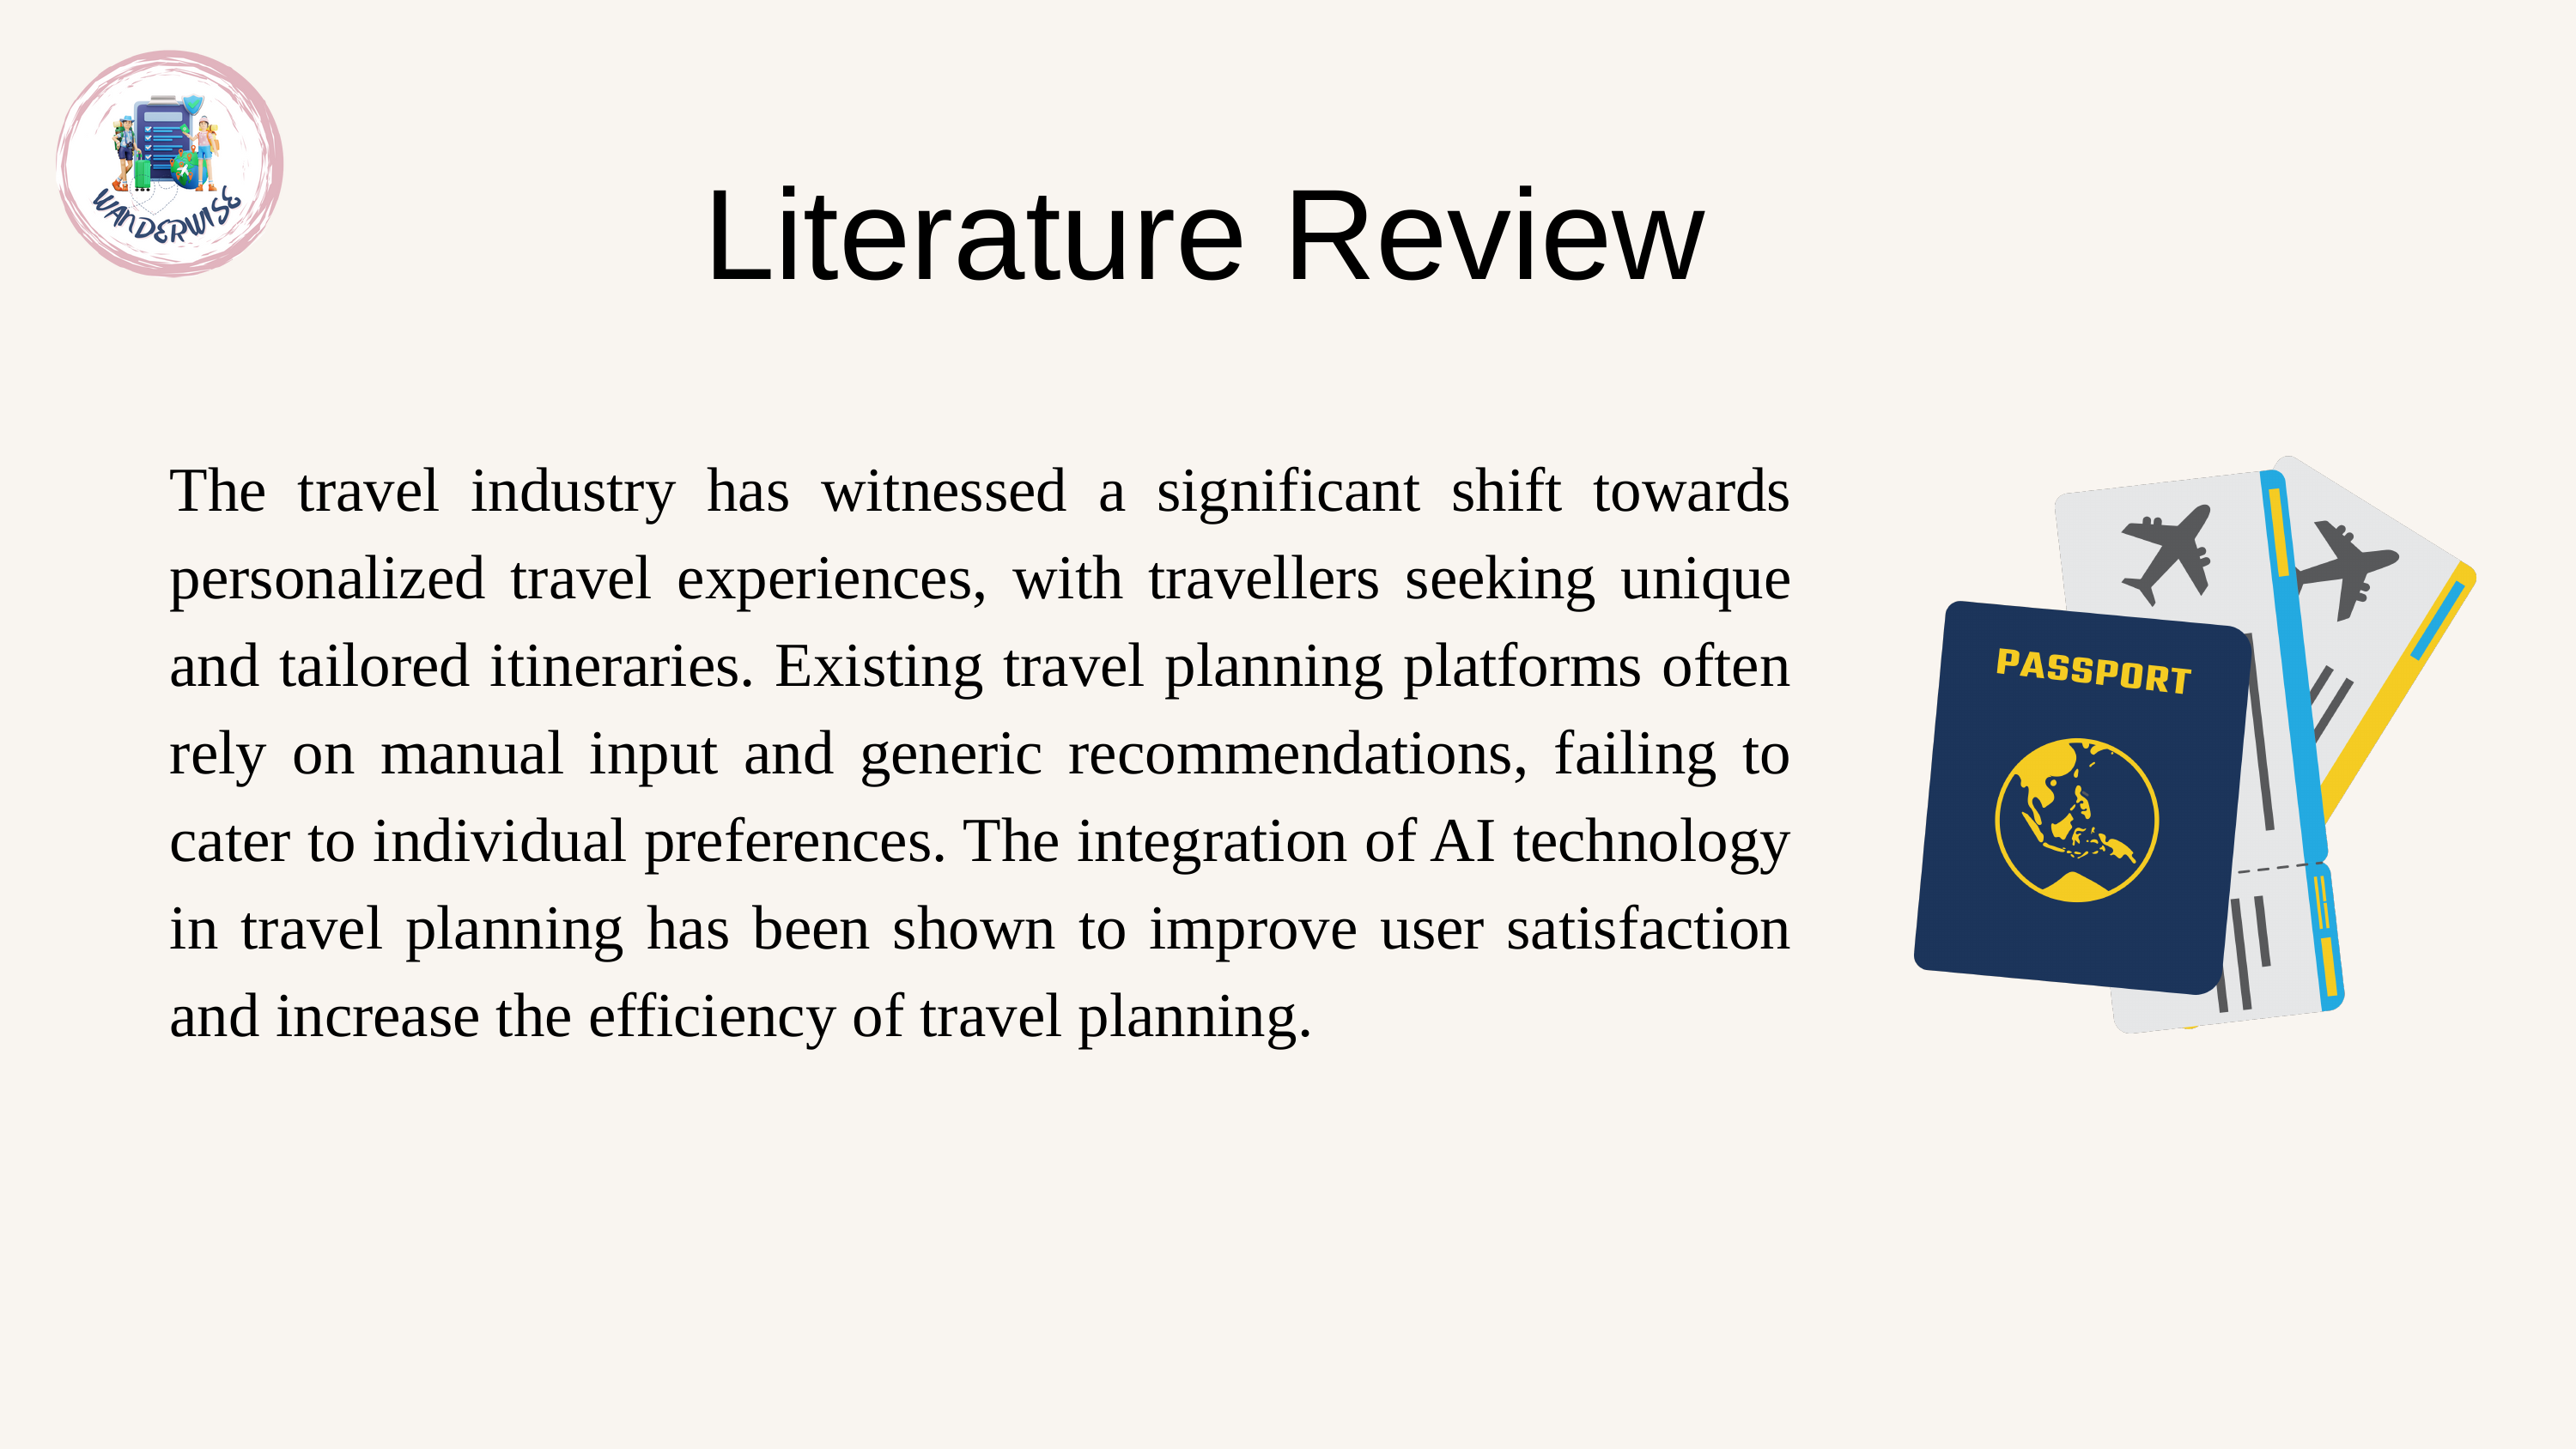

Literature Review
The travel industry has witnessed a significant shift towards personalized travel experiences, with travellers seeking unique and tailored itineraries. Existing travel planning platforms often rely on manual input and generic recommendations, failing to cater to individual preferences. The integration of AI technology in travel planning has been shown to improve user satisfaction and increase the efficiency of travel planning.